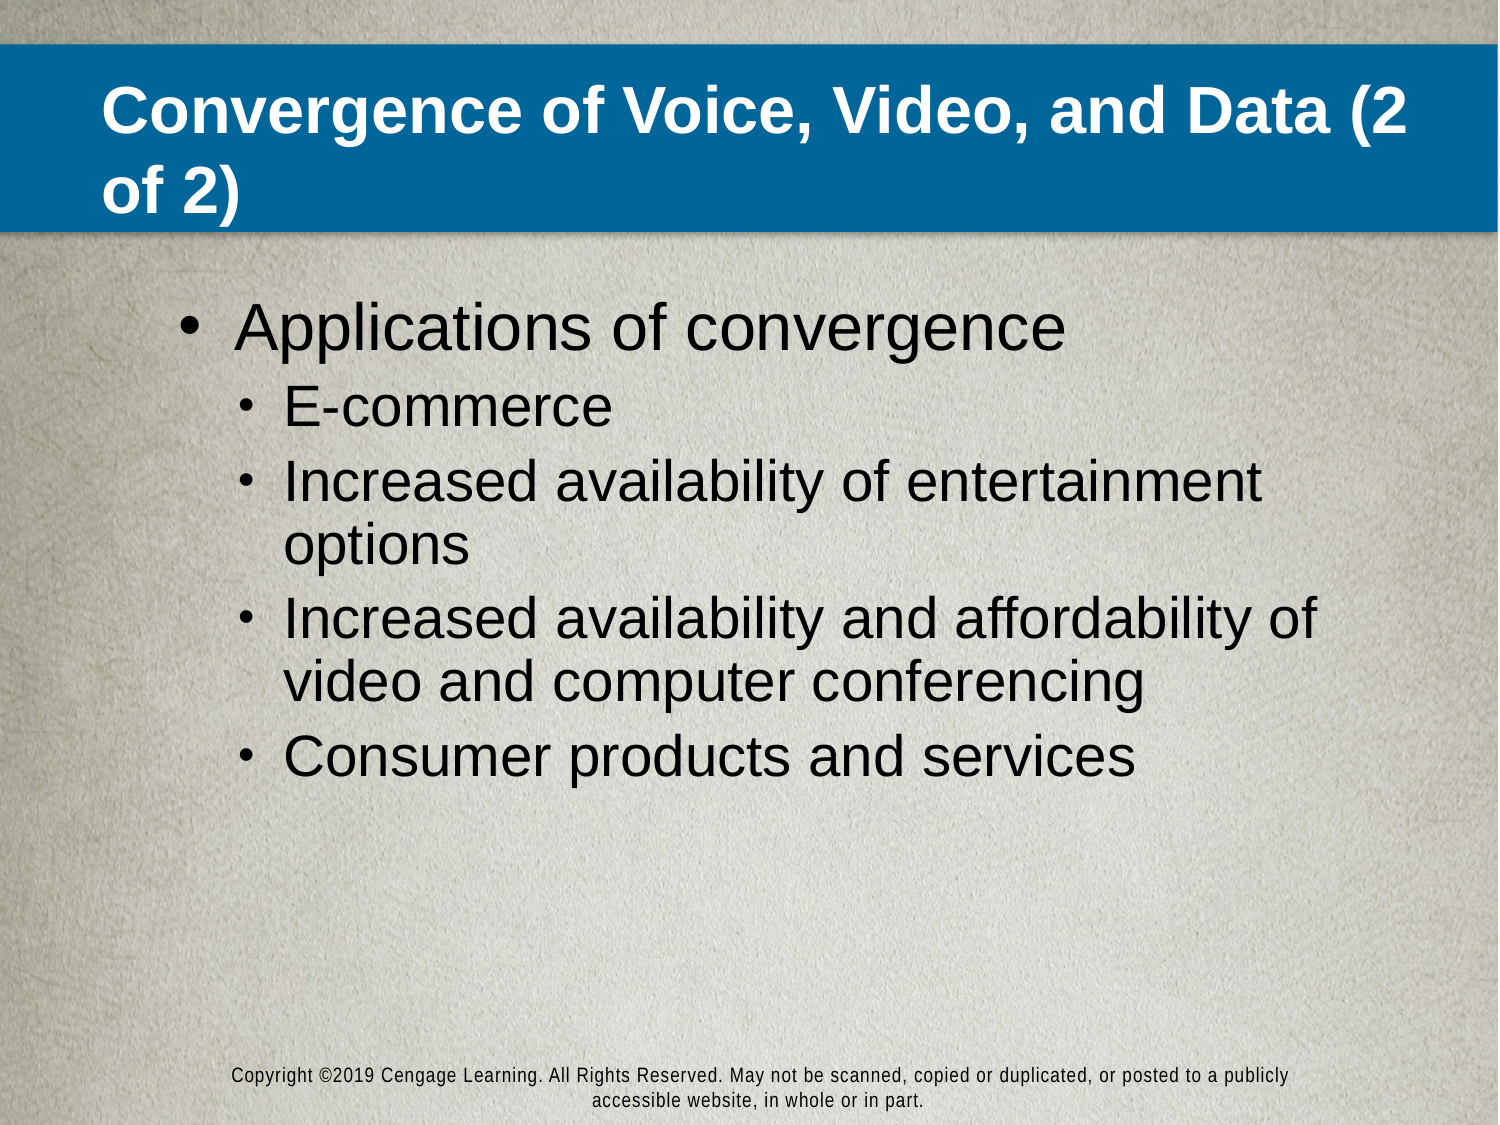

# Convergence of Voice, Video, and Data (2 of 2)
Applications of convergence
E-commerce
Increased availability of entertainment options
Increased availability and affordability of video and computer conferencing
Consumer products and services